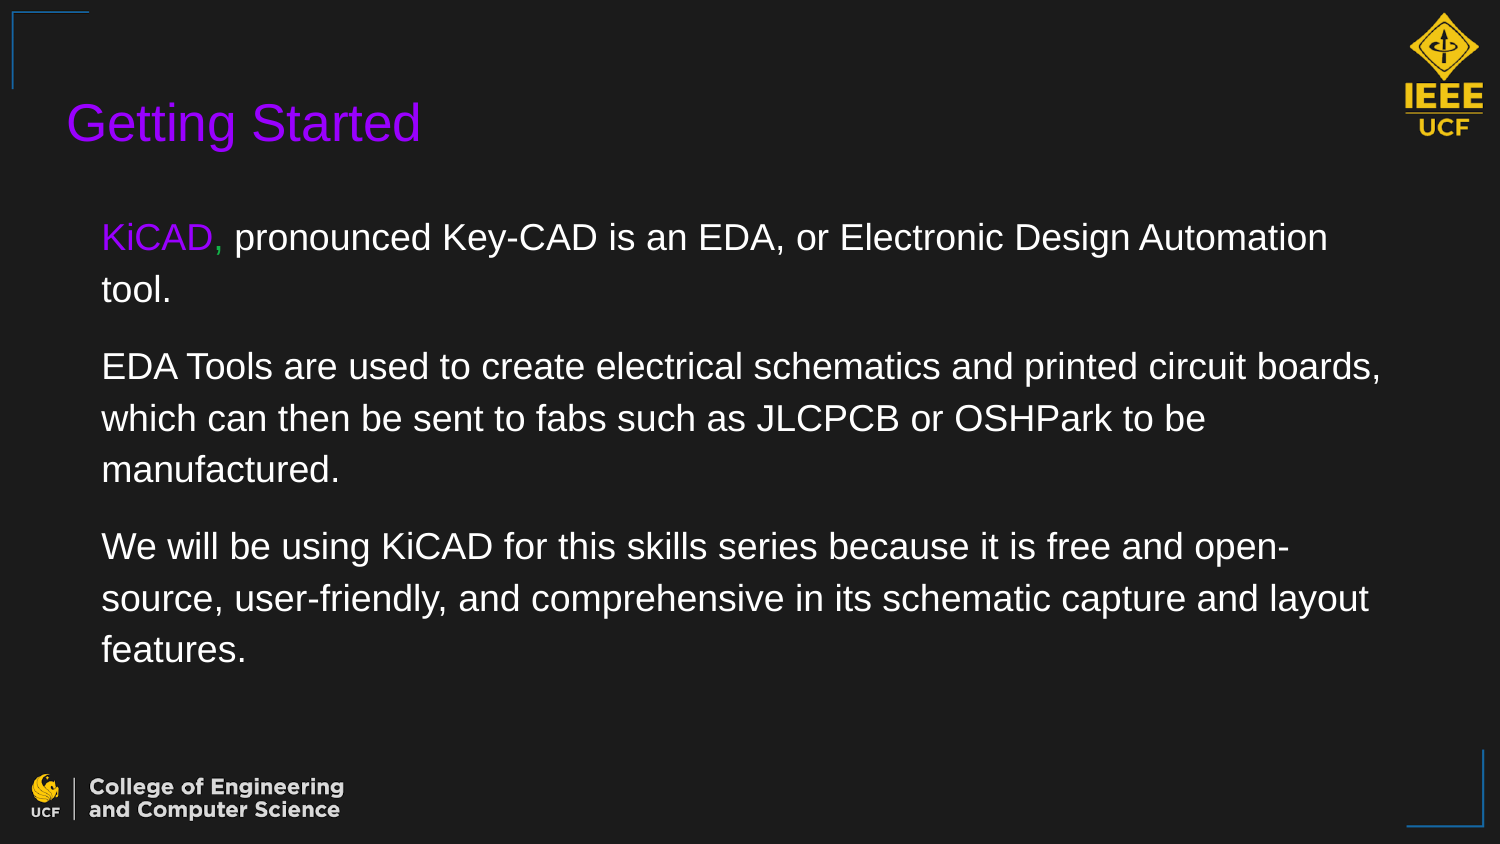

# Getting Started
KiCAD, pronounced Key-CAD is an EDA, or Electronic Design Automation tool.
EDA Tools are used to create electrical schematics and printed circuit boards, which can then be sent to fabs such as JLCPCB or OSHPark to be manufactured.
We will be using KiCAD for this skills series because it is free and open-source, user-friendly, and comprehensive in its schematic capture and layout features.